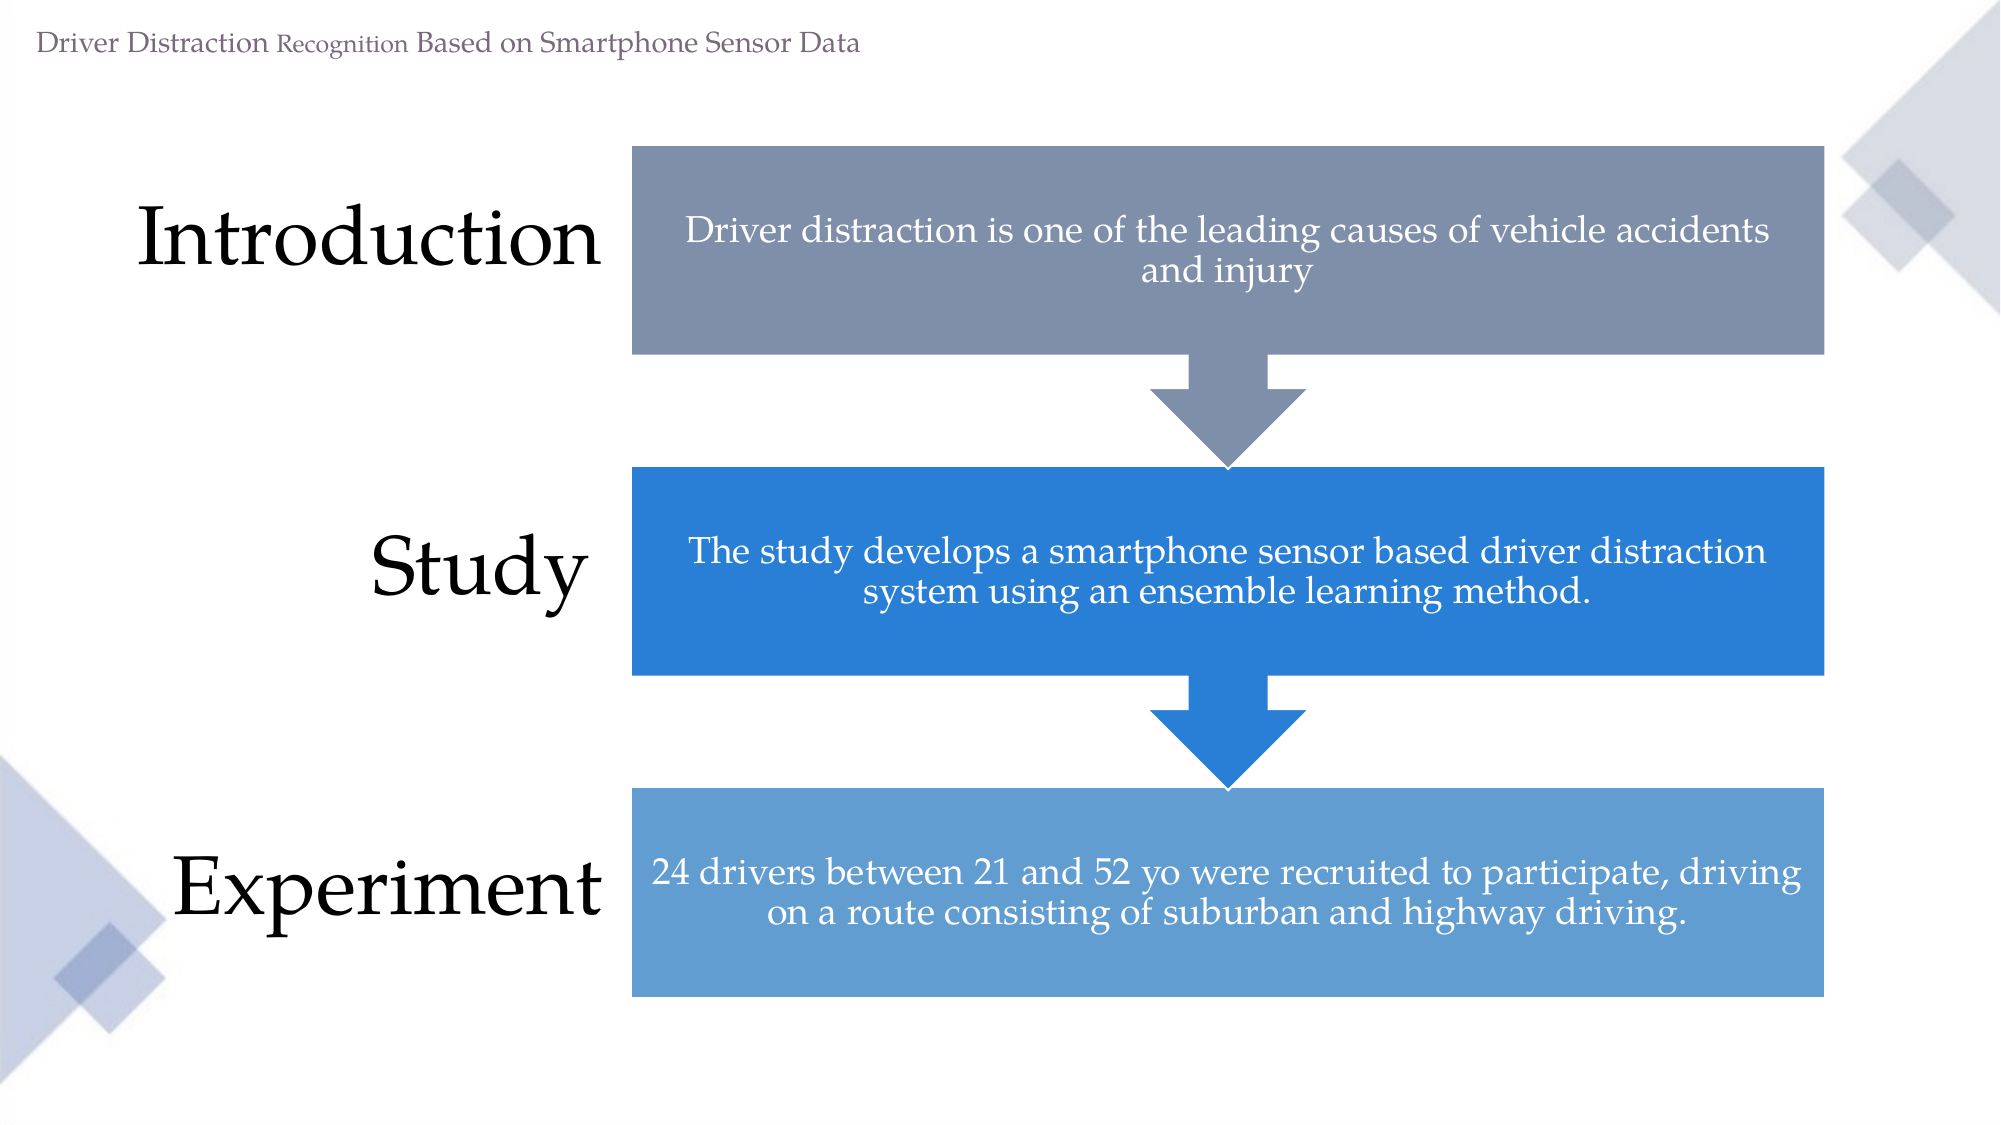

Driver Distraction Recognition Based on Smartphone Sensor Data

24 drivers between 21 and 52 yo were recruited to participate, driving on a route consisting of suburban and highway driving.
The study develops a smartphone sensor based driver distraction system using an ensemble learning method.
Driver distraction is one of the leading causes of vehicle accidents and injury
# Introduction
Study
 Experiment